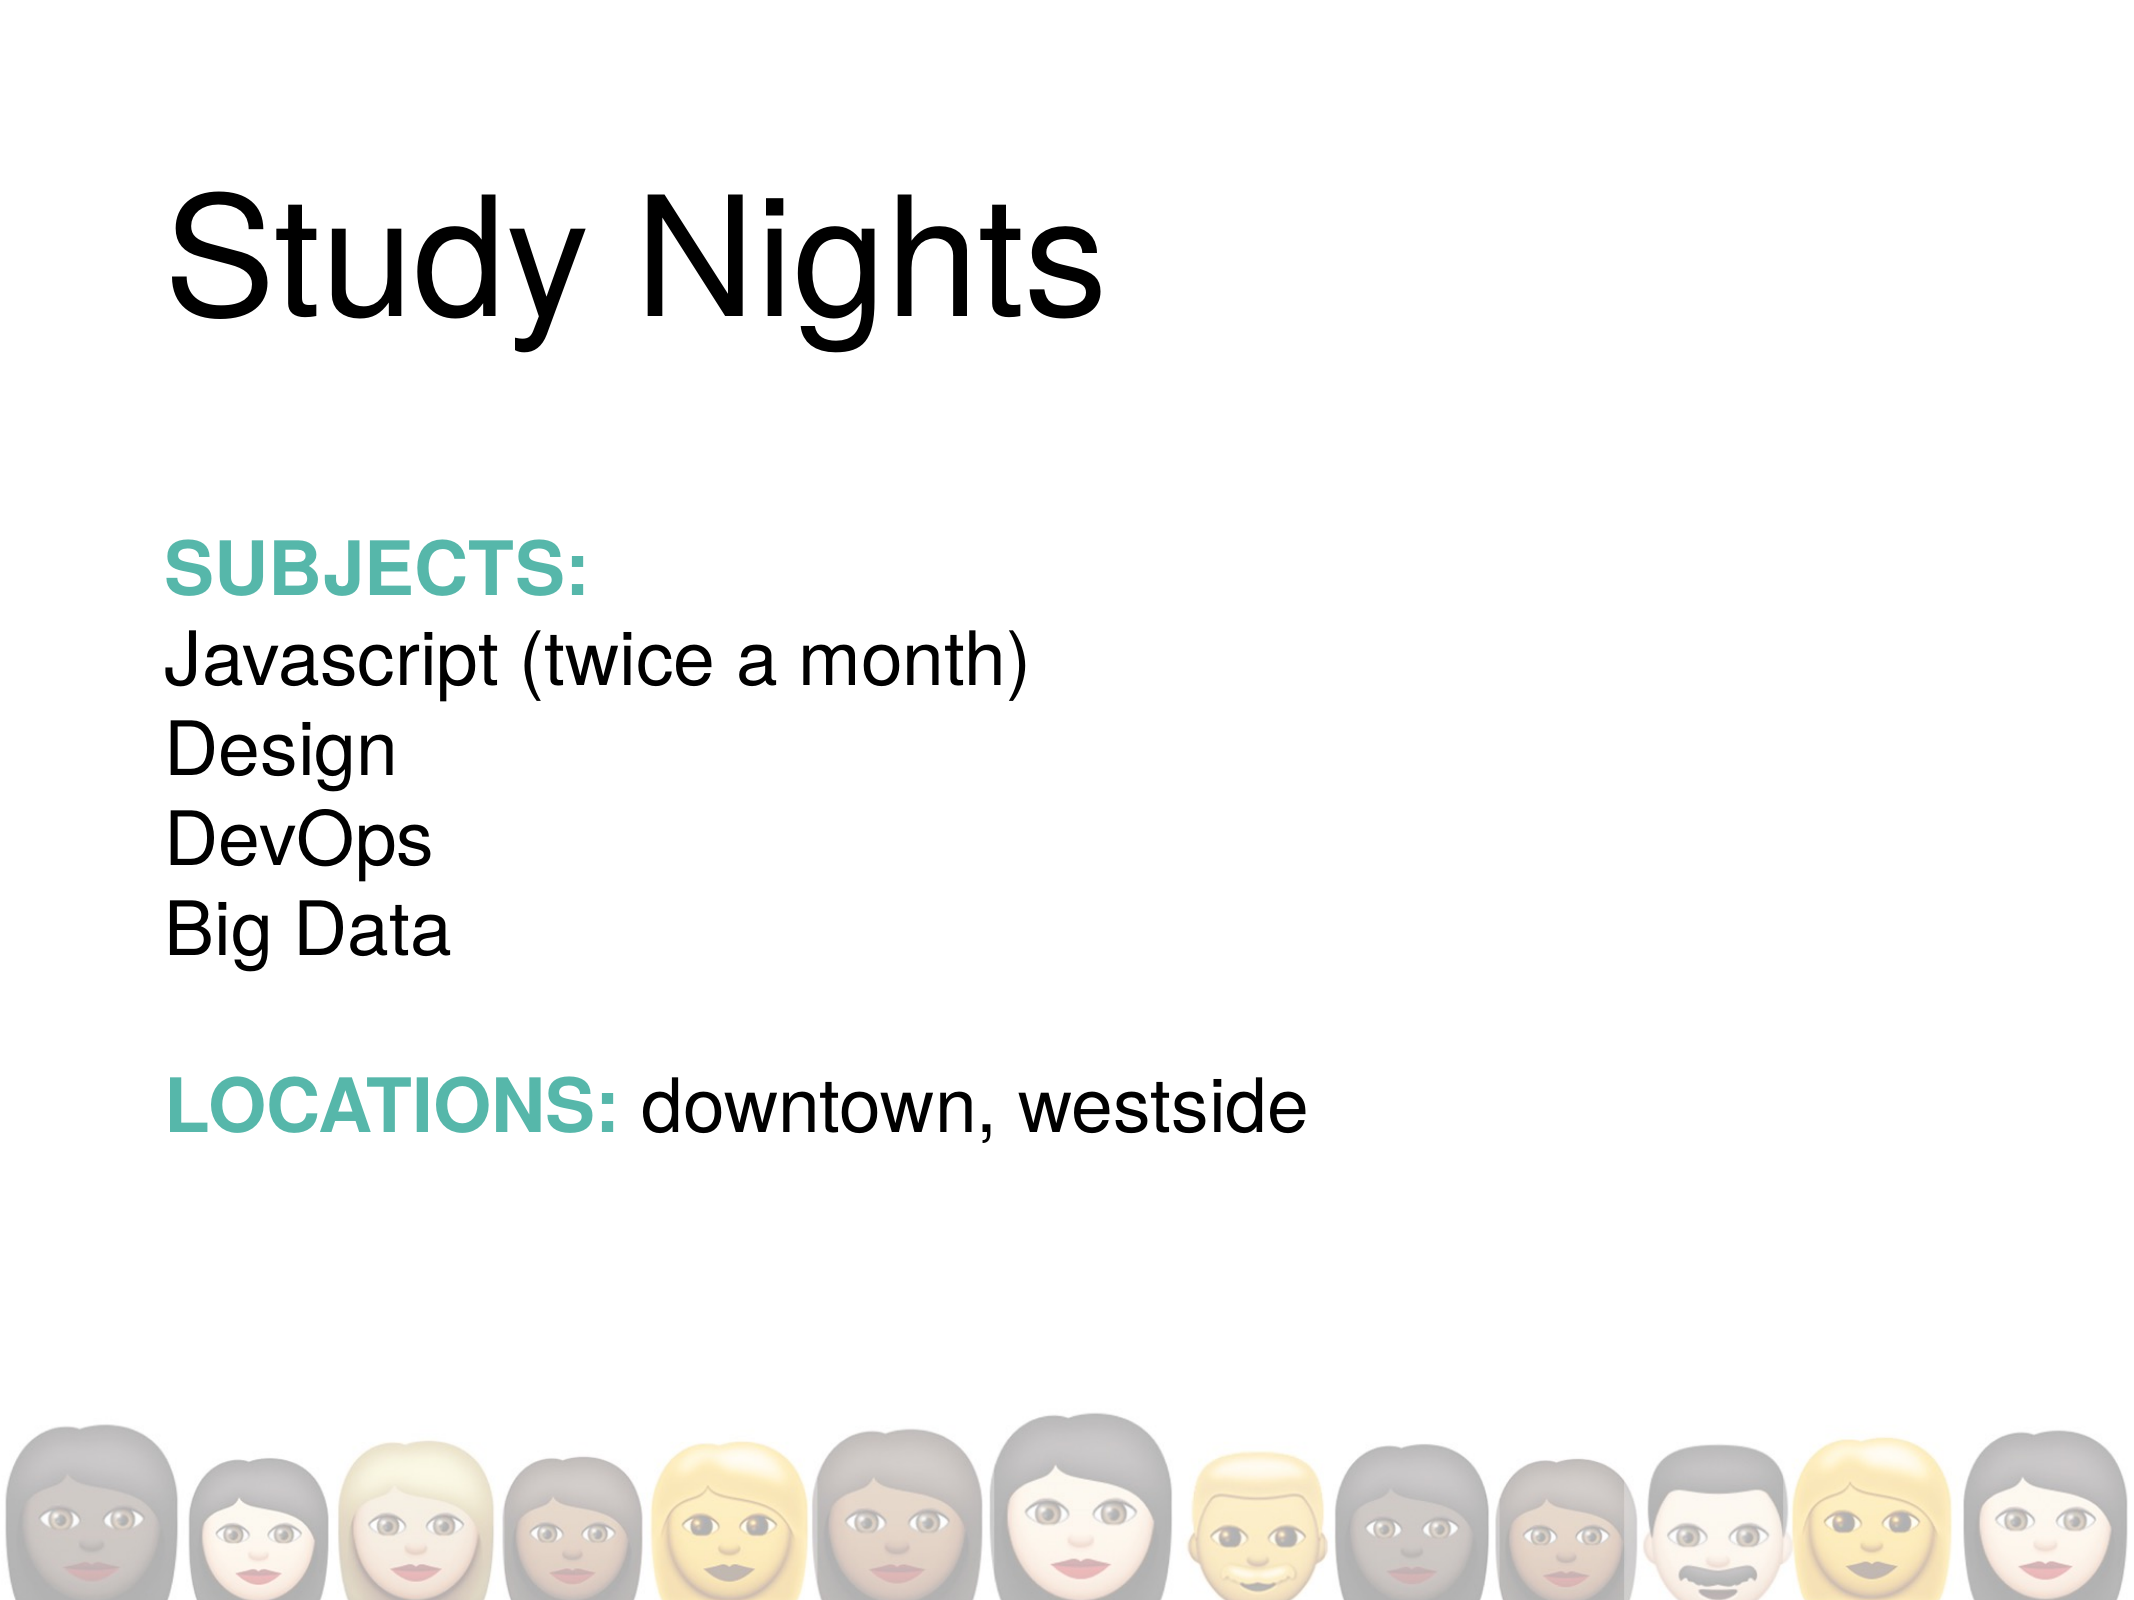

# Study Nights
SUBJECTS:
Javascript (twice a month)
Design
DevOps
Big Data
LOCATIONS: downtown, westside